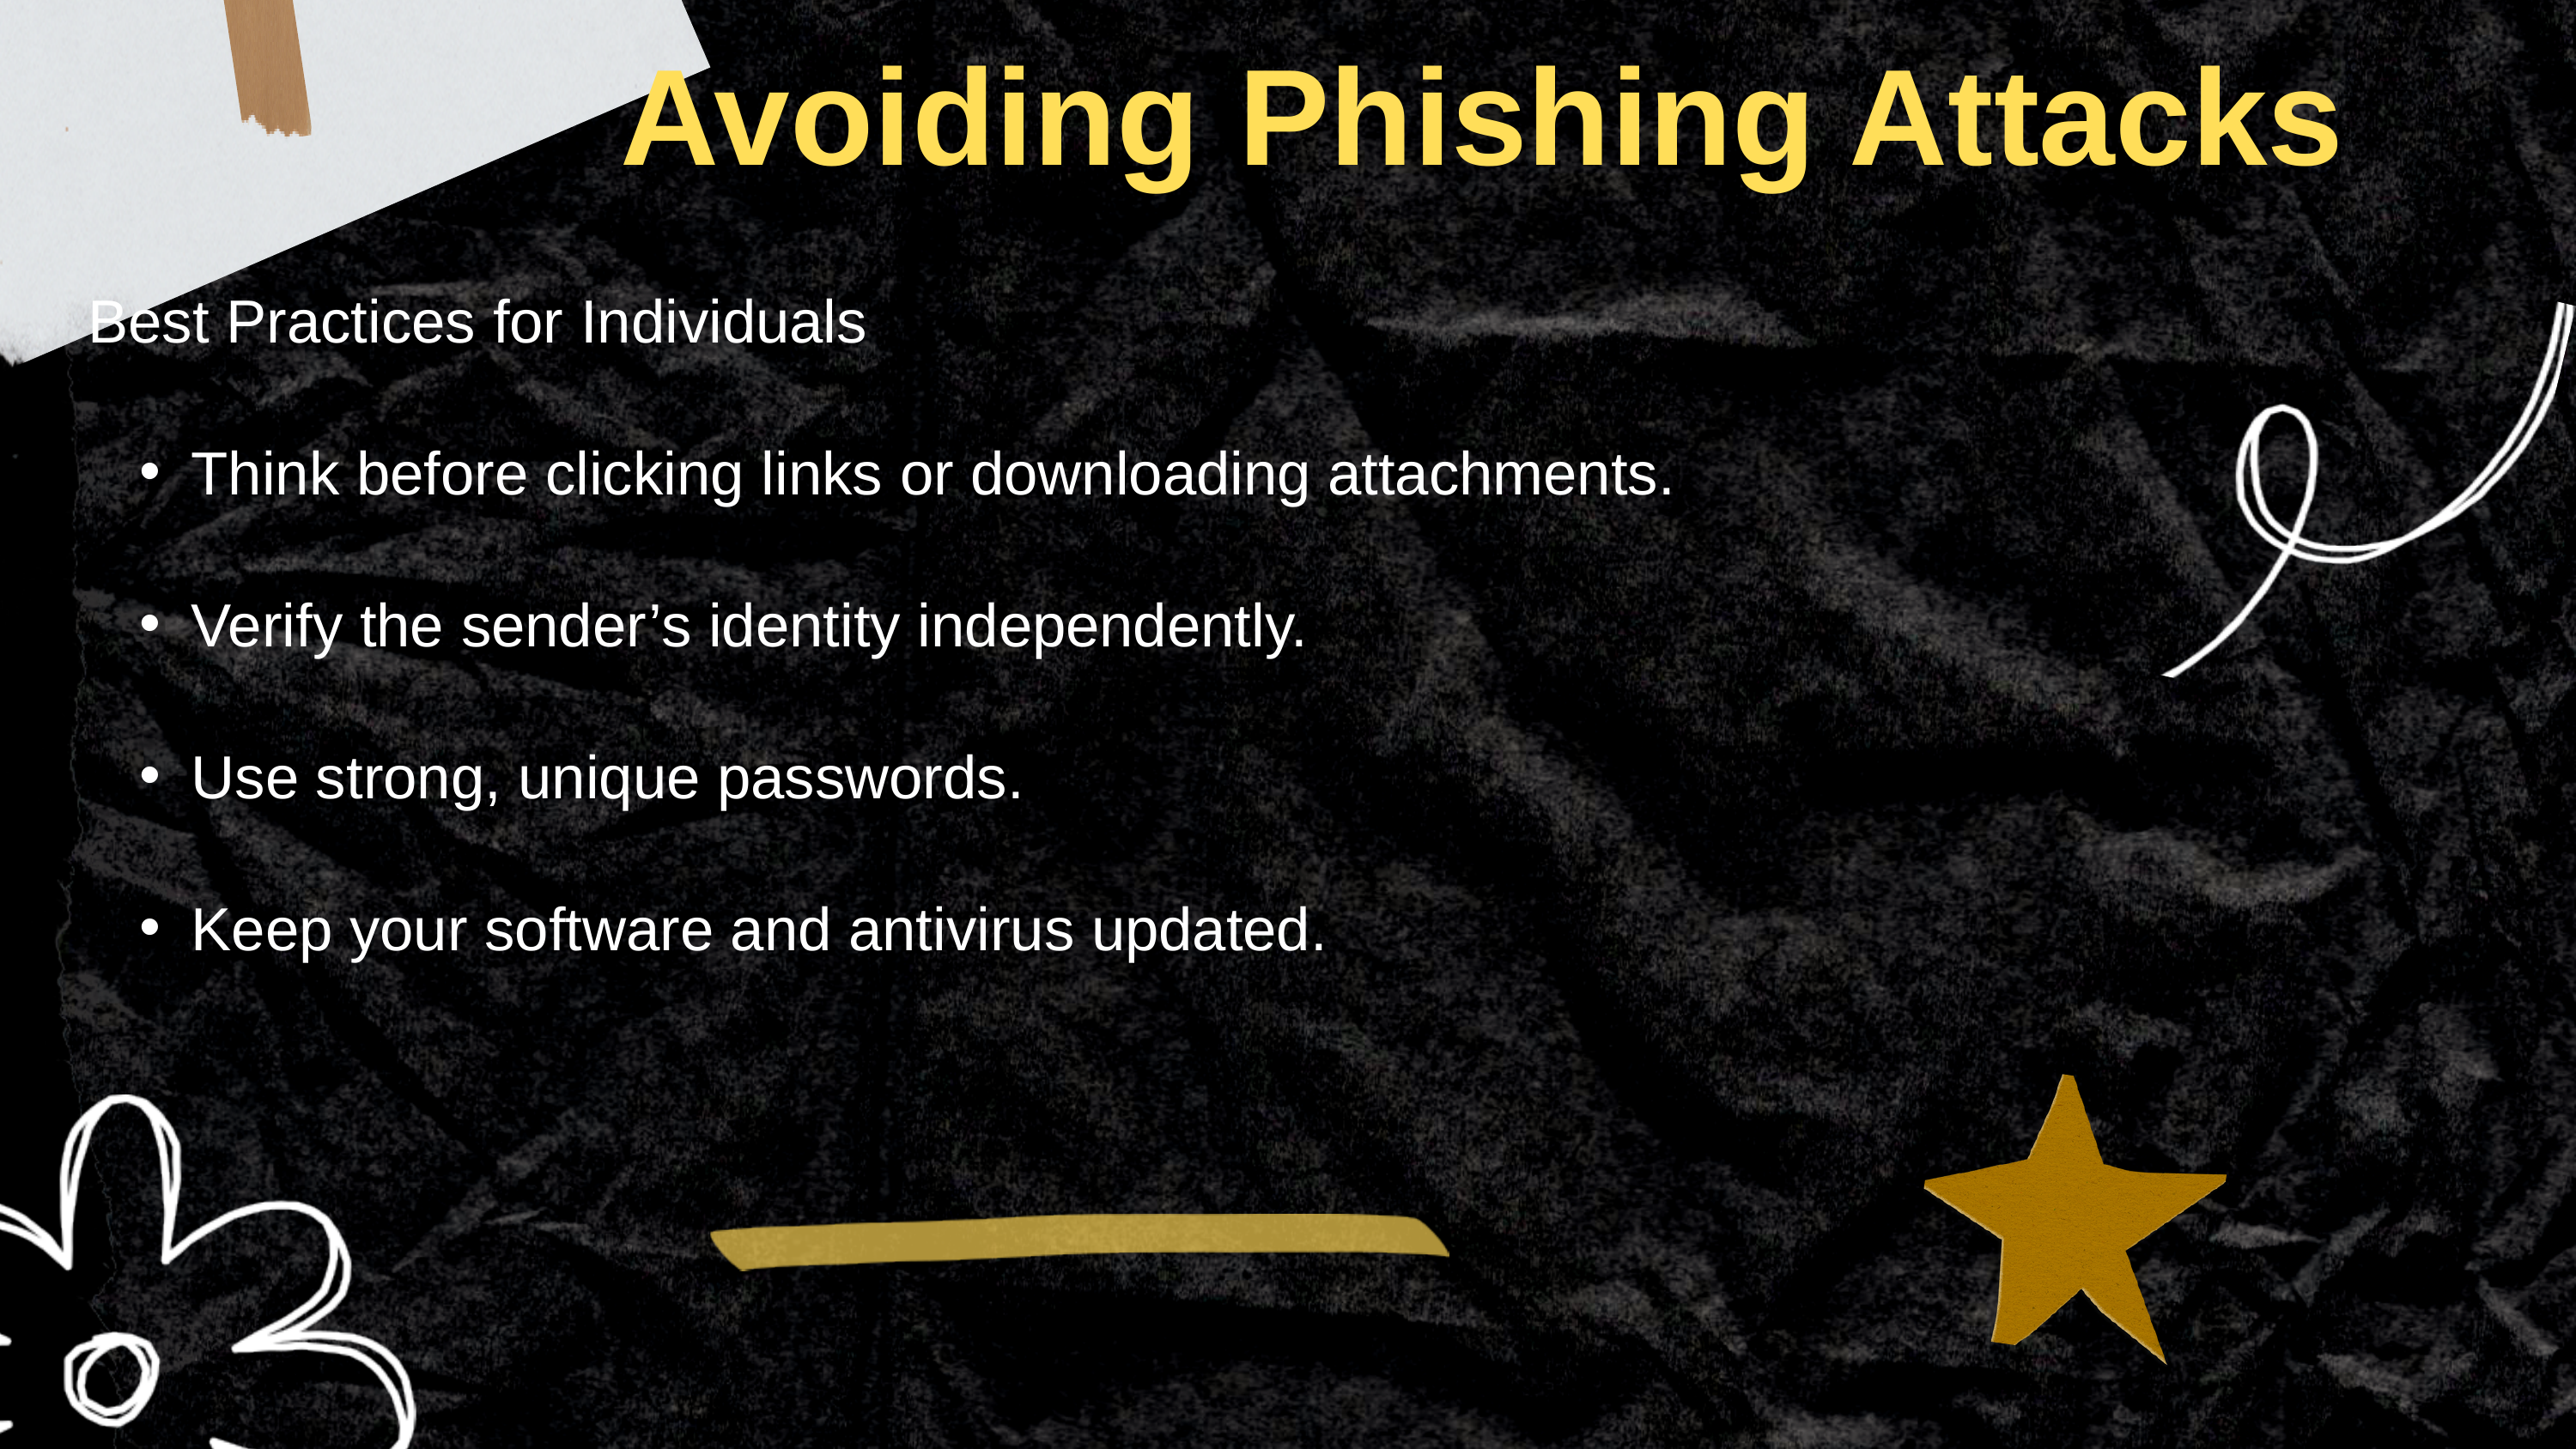

Avoiding Phishing Attacks
Best Practices for Individuals
Think before clicking links or downloading attachments.
Verify the sender’s identity independently.
Use strong, unique passwords.
Keep your software and antivirus updated.